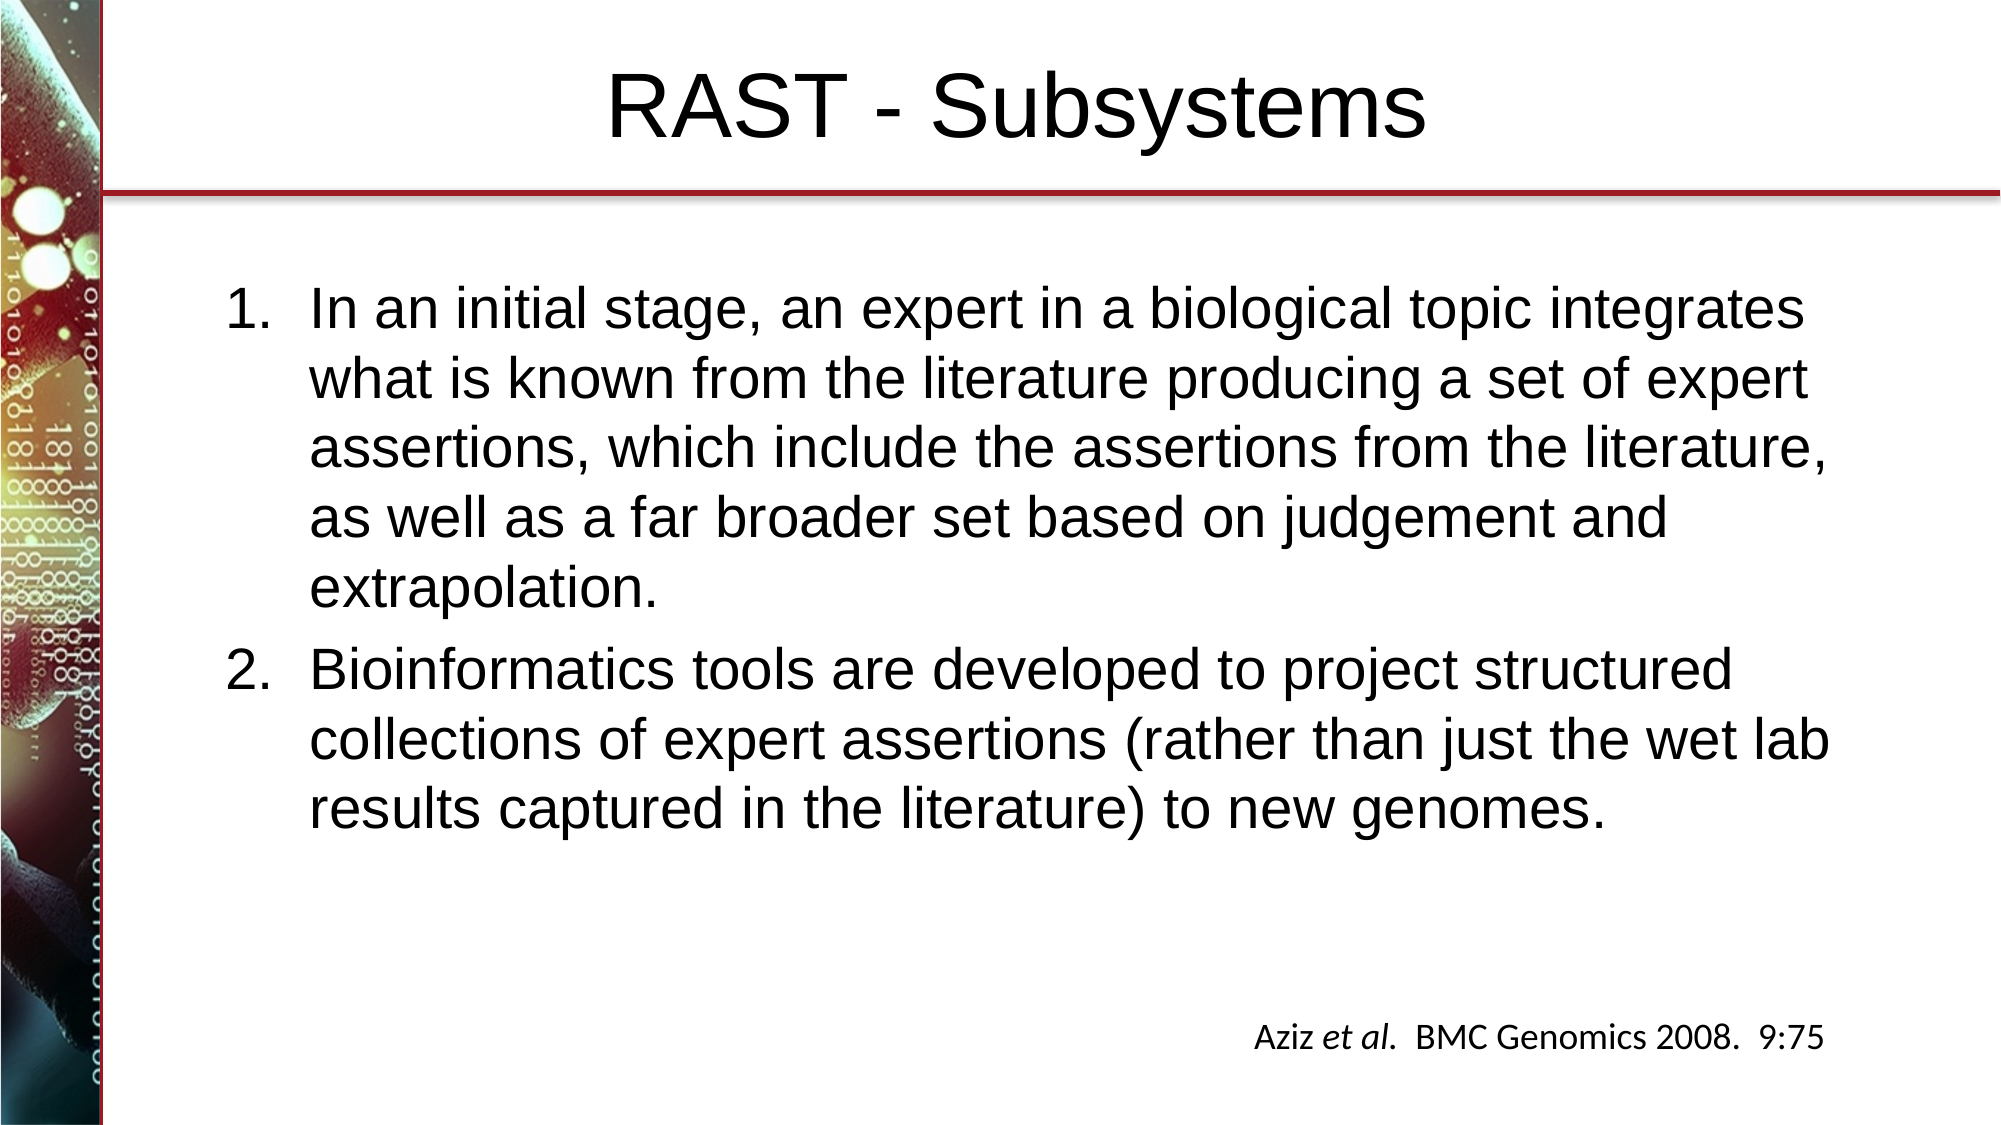

# RAST - Subsystems
In an initial stage, an expert in a biological topic integrates what is known from the literature producing a set of expert assertions, which include the assertions from the literature, as well as a far broader set based on judgement and extrapolation.
Bioinformatics tools are developed to project structured collections of expert assertions (rather than just the wet lab results captured in the literature) to new genomes.
Aziz et al.  BMC Genomics 2008.  9:75